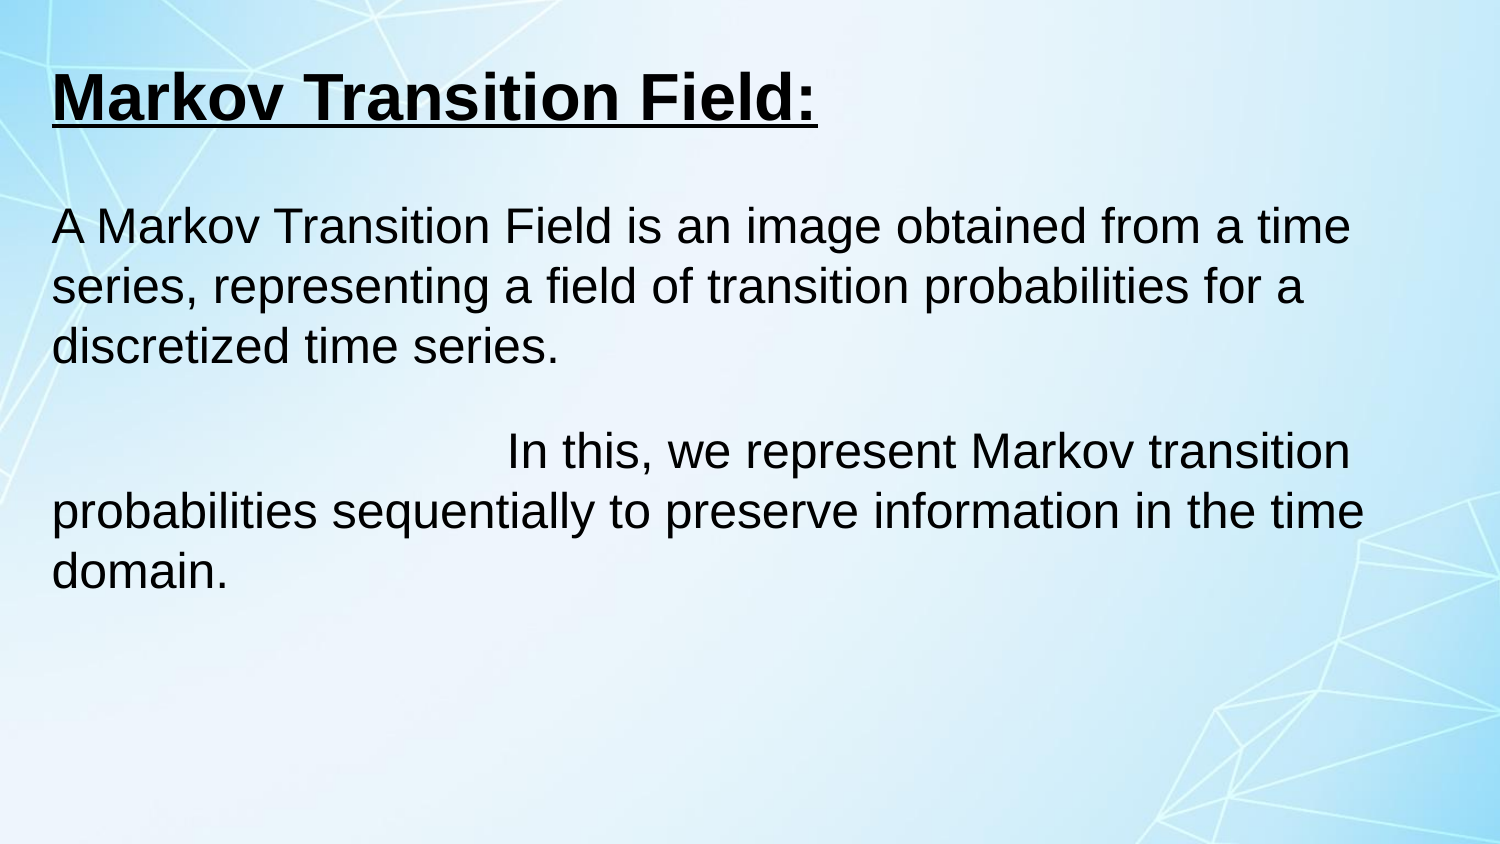

Markov Transition Field:

A Markov Transition Field is an image obtained from a time series, representing a field of transition probabilities for a discretized time series.

                                           In this, we represent Markov transition probabilities sequentially to preserve information in the time domain.